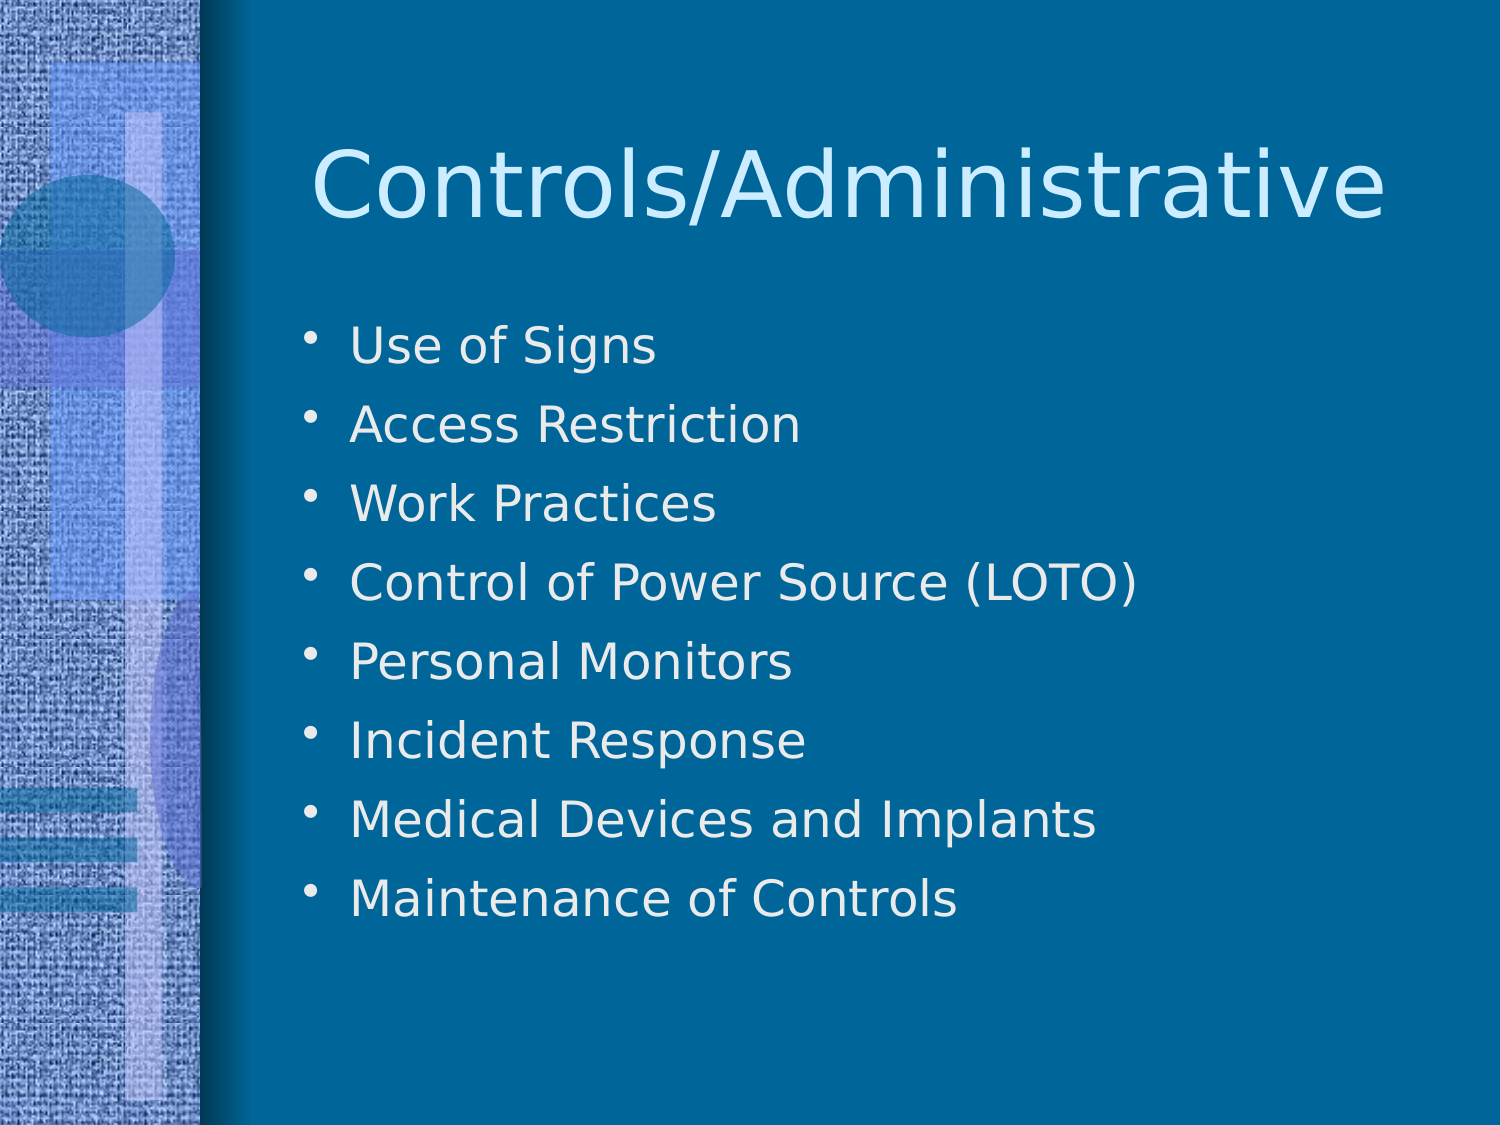

# Controls/Administrative
Use of Signs
Access Restriction
Work Practices
Control of Power Source (LOTO)
Personal Monitors
Incident Response
Medical Devices and Implants
Maintenance of Controls